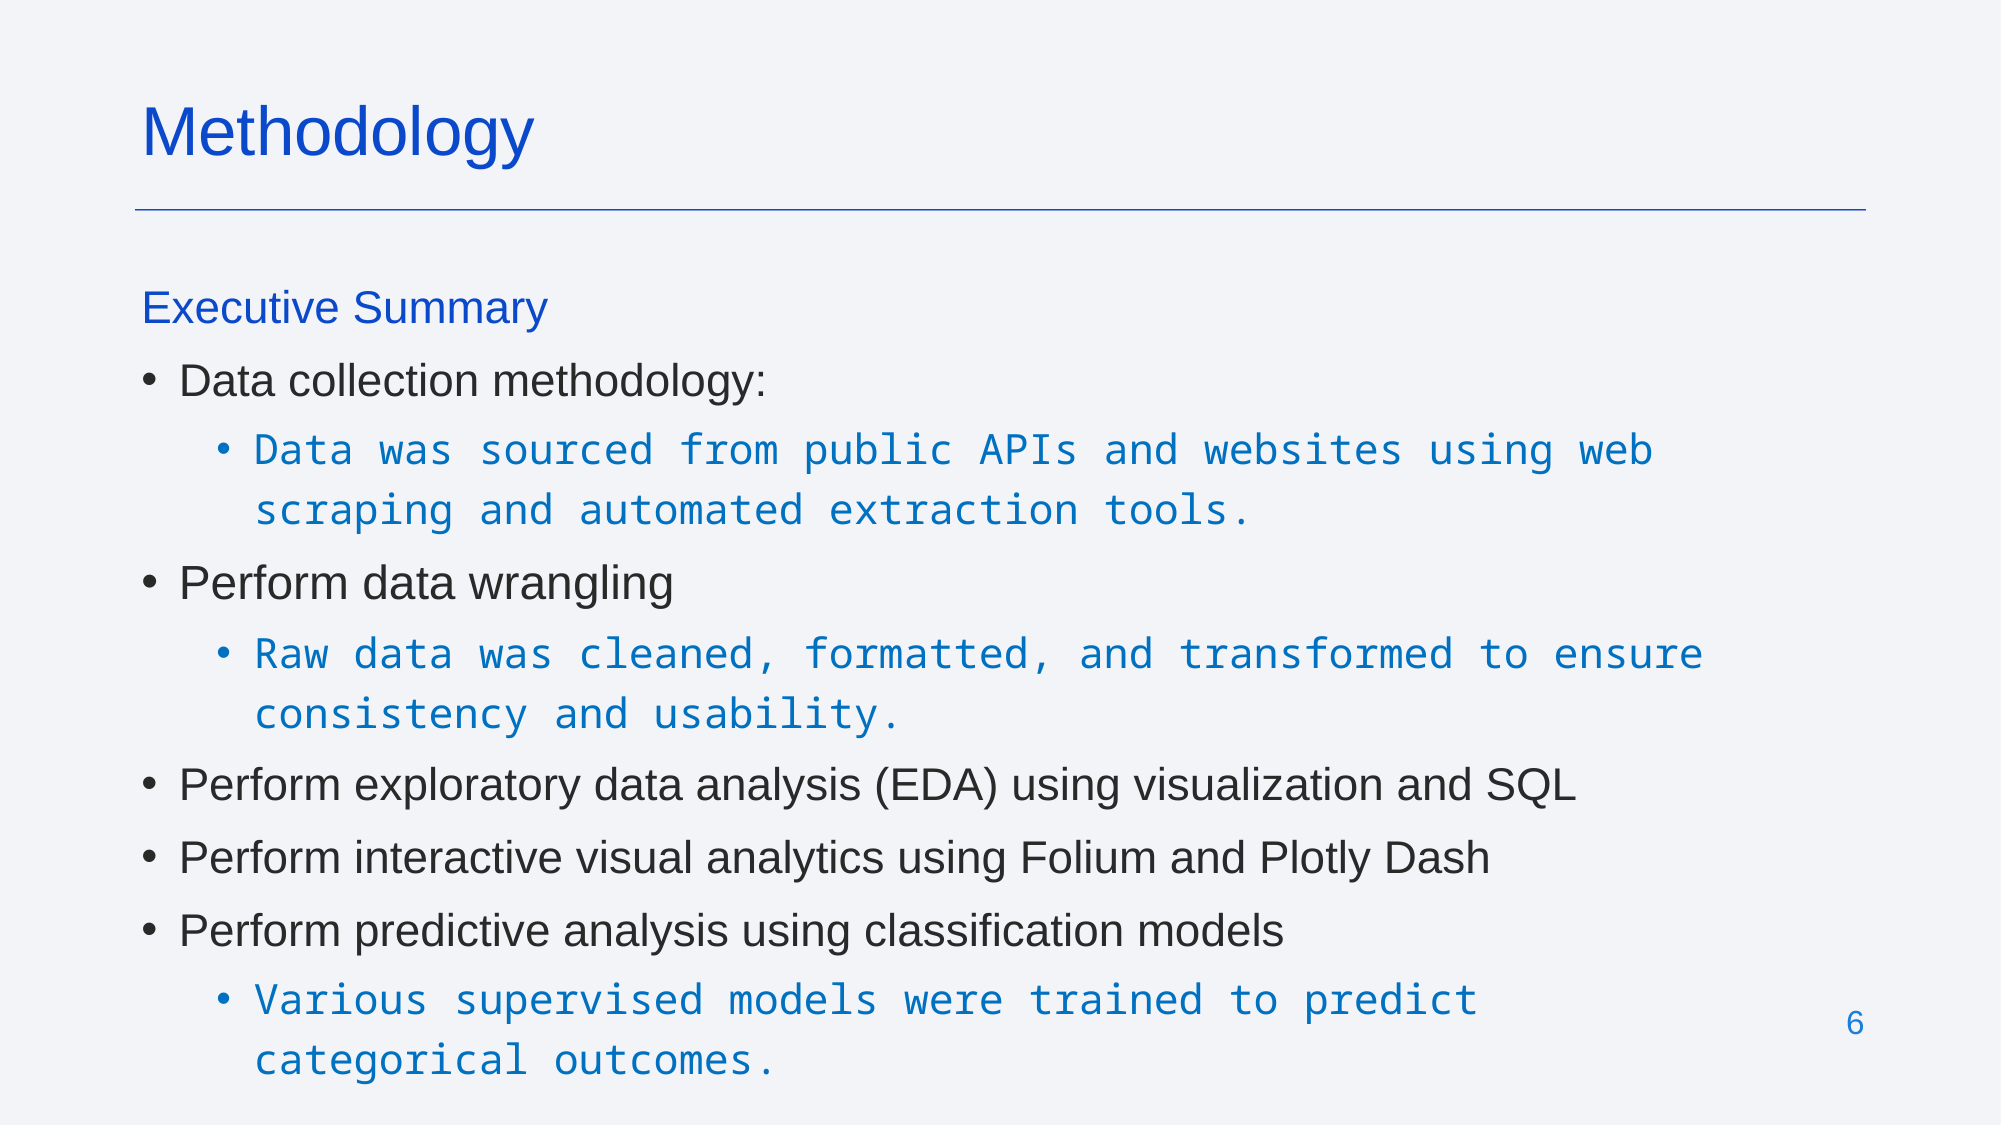

Methodology
Executive Summary
Data collection methodology:
Data was sourced from public APIs and websites using web scraping and automated extraction tools.
Perform data wrangling
Raw data was cleaned, formatted, and transformed to ensure consistency and usability.
Perform exploratory data analysis (EDA) using visualization and SQL
Perform interactive visual analytics using Folium and Plotly Dash
Perform predictive analysis using classification models
Various supervised models were trained to predict categorical outcomes.

6